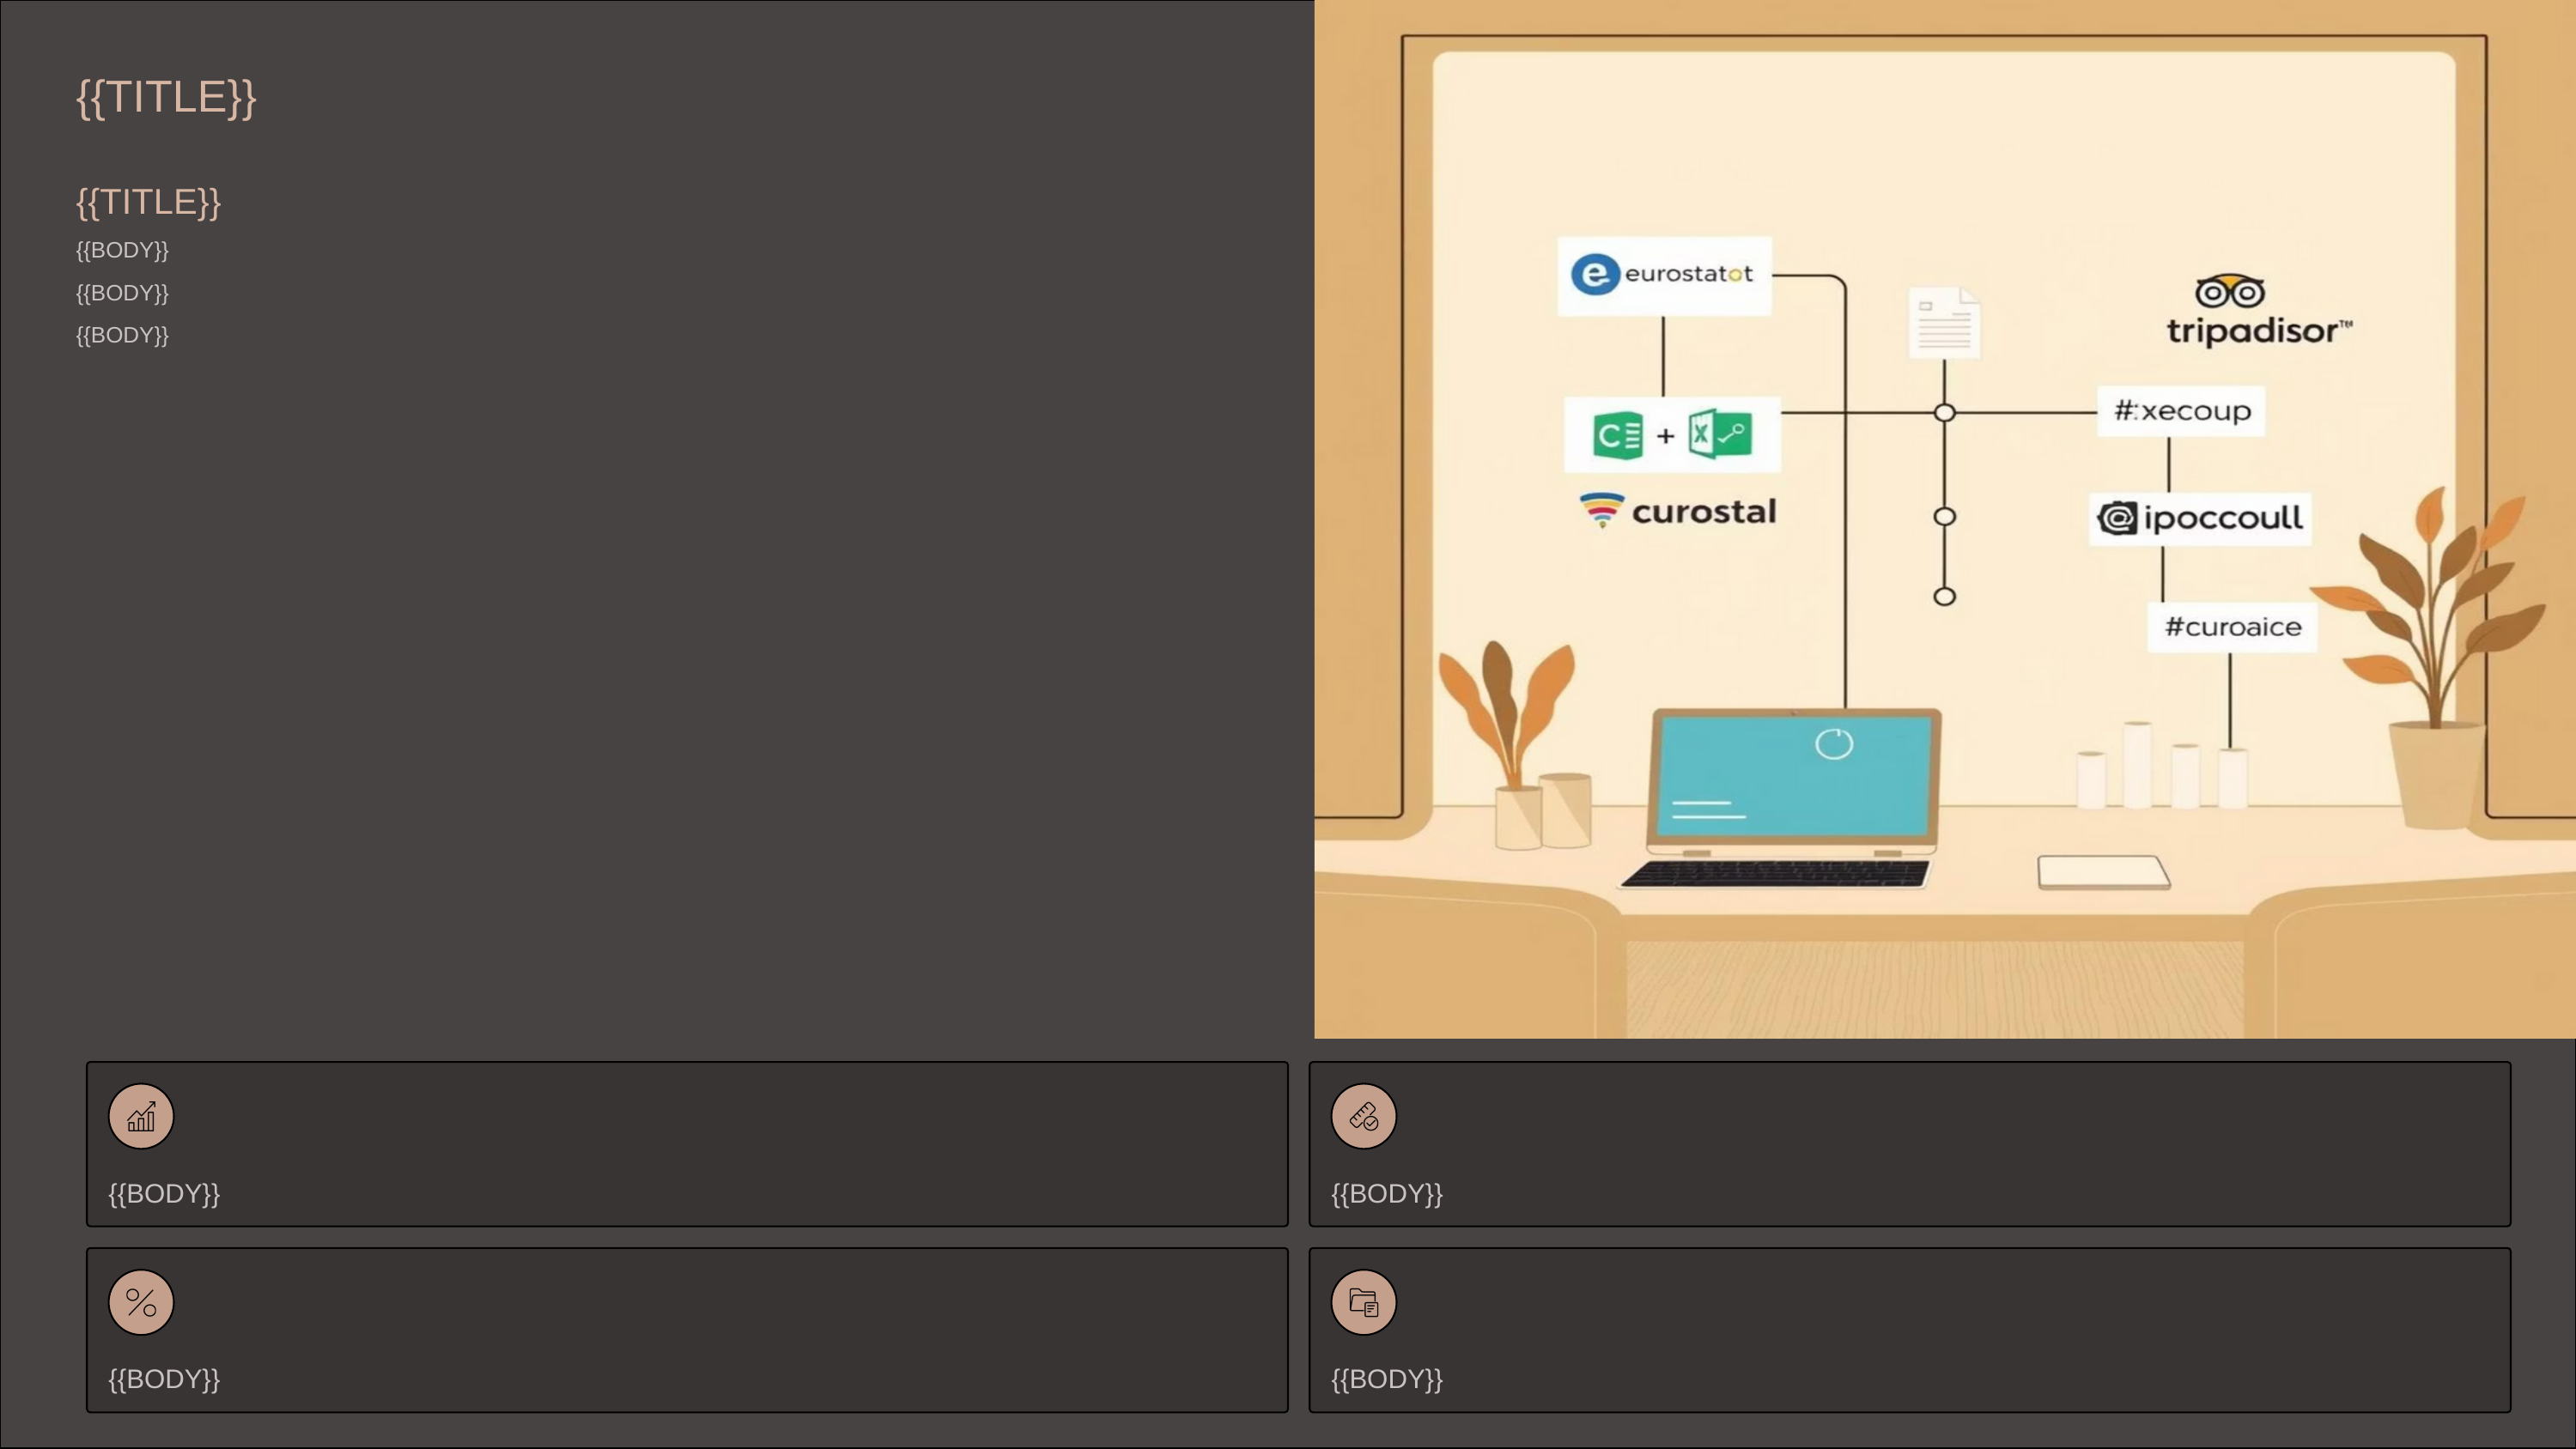

{{TITLE}}
{{TITLE}}
{{BODY}}
{{BODY}}
{{BODY}}

{{BODY}}
{{BODY}}

{{BODY}}
{{BODY}}